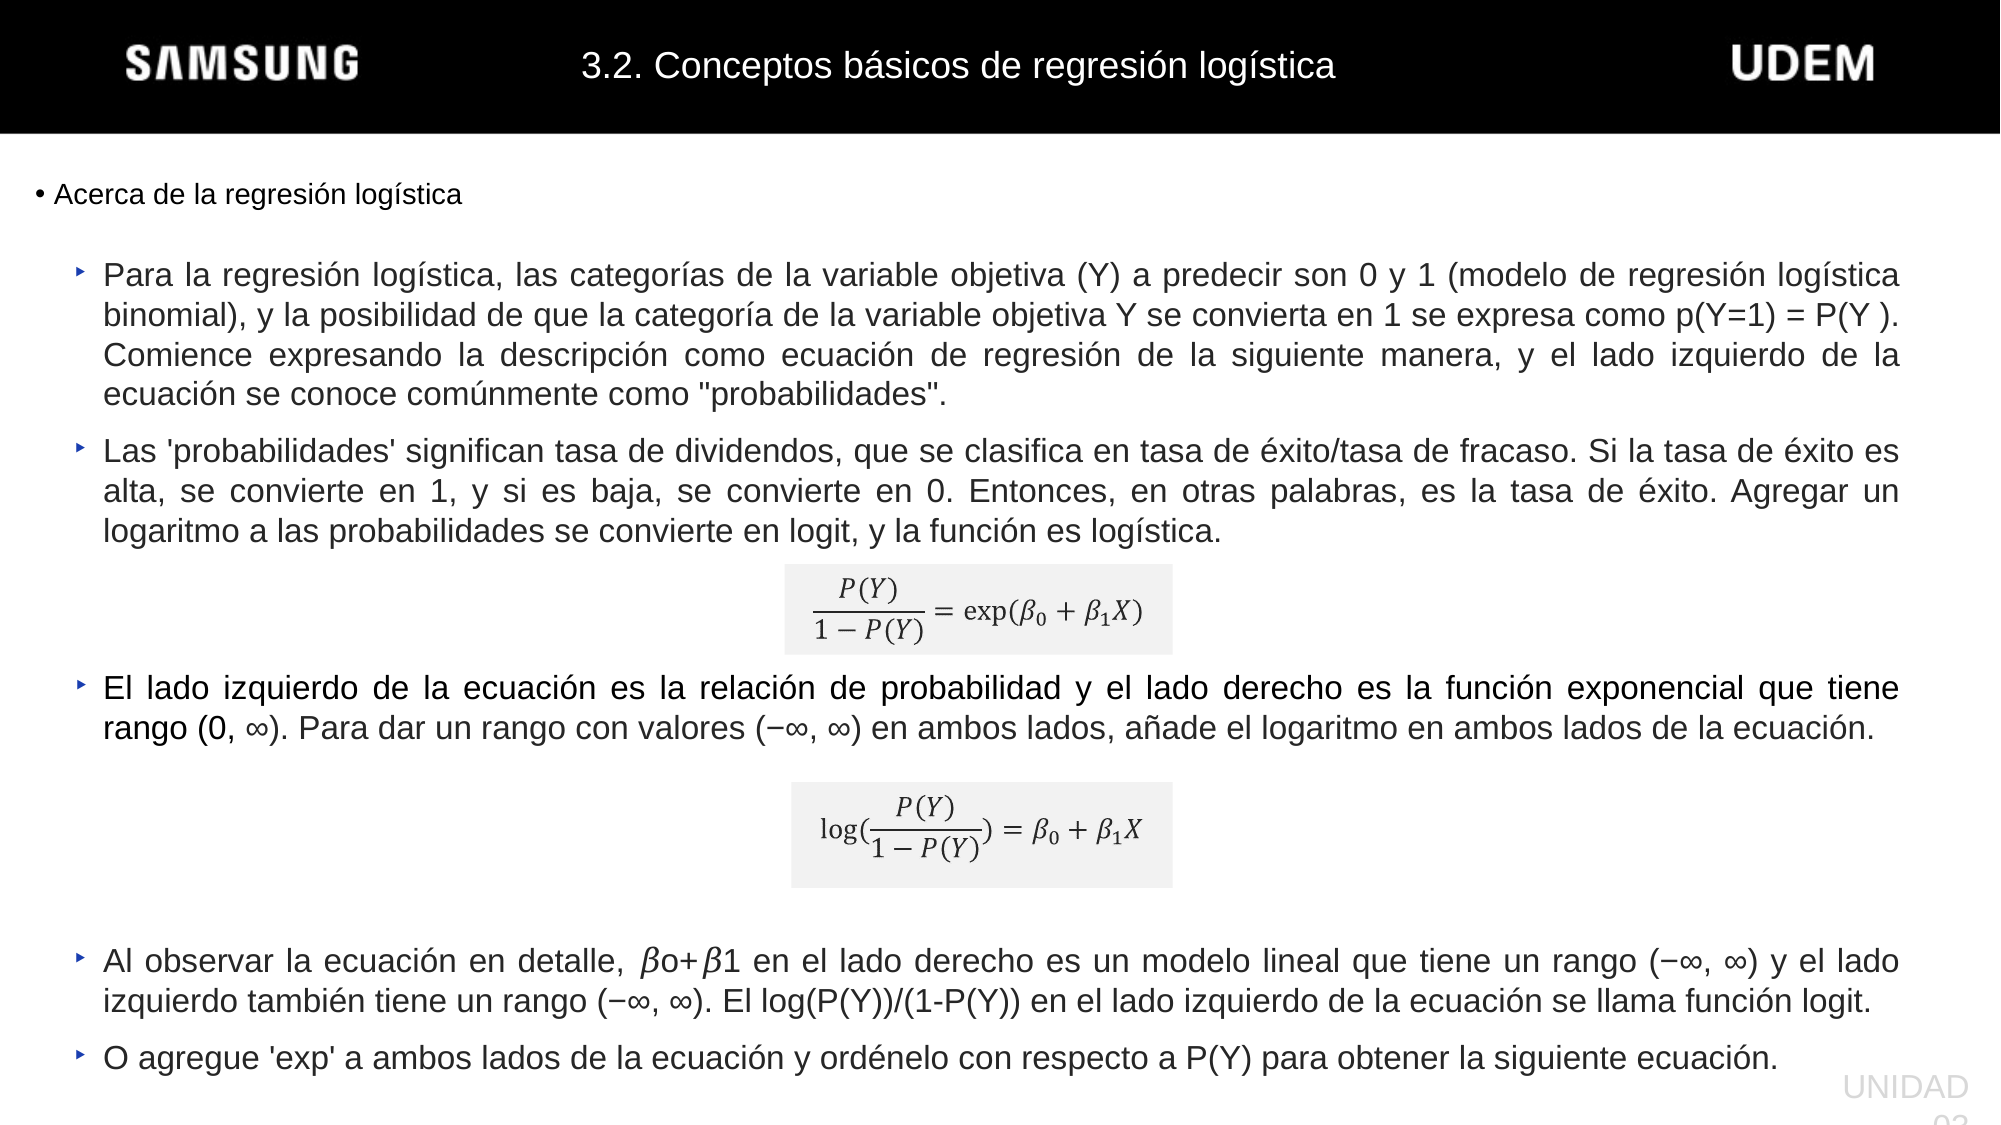

3.2. Conceptos básicos de regresión logística

Acerca de la regresión logística
Para la regresión logística, las categorías de la variable objetiva (Y) a predecir son 0 y 1 (modelo de regresión logística binomial), y la posibilidad de que la categoría de la variable objetiva Y se convierta en 1 se expresa como p(Y=1) = P(Y ). Comience expresando la descripción como ecuación de regresión de la siguiente manera, y el lado izquierdo de la ecuación se conoce comúnmente como "probabilidades".
Las 'probabilidades' significan tasa de dividendos, que se clasifica en tasa de éxito/tasa de fracaso. Si la tasa de éxito es alta, se convierte en 1, y si es baja, se convierte en 0. Entonces, en otras palabras, es la tasa de éxito. Agregar un logaritmo a las probabilidades se convierte en logit, y la función es logística.

El lado izquierdo de la ecuación es la relación de probabilidad y el lado derecho es la función exponencial que tiene rango (0, ∞). Para dar un rango con valores (−∞, ∞) en ambos lados, añade el logaritmo en ambos lados de la ecuación.

Al observar la ecuación en detalle, 𝛽o+𝛽1 en el lado derecho es un modelo lineal que tiene un rango (−∞, ∞) y el lado izquierdo también tiene un rango (−∞, ∞). El log(P(Y))/(1-P(Y)) en el lado izquierdo de la ecuación se llama función logit.
O agregue 'exp' a ambos lados de la ecuación y ordénelo con respecto a P(Y) para obtener la siguiente ecuación.
UNIDAD 03